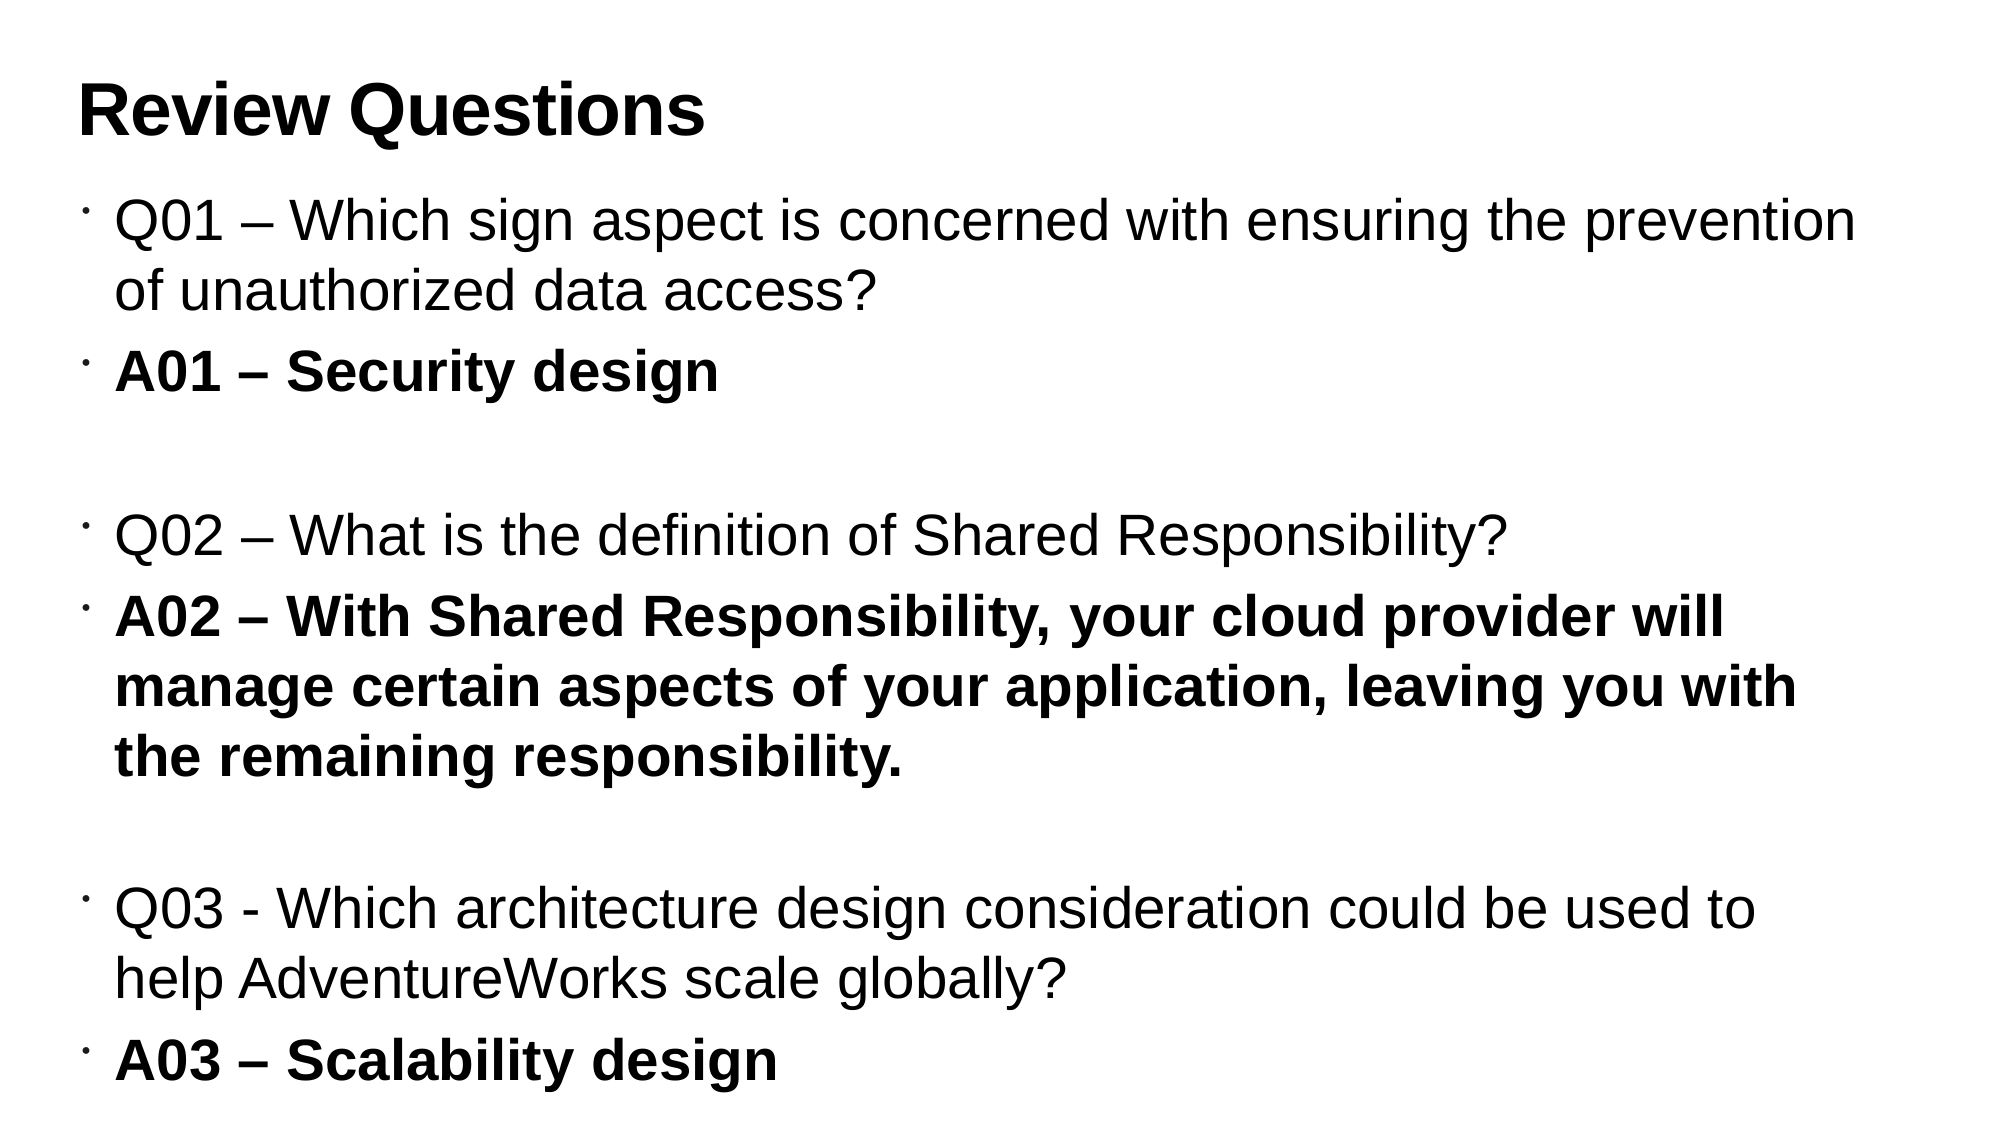

# Review Questions
Q01 – Which sign aspect is concerned with ensuring the prevention of unauthorized data access?
A01 – Security design

Q02 – What is the definition of Shared Responsibility?
A02 – With Shared Responsibility, your cloud provider will manage certain aspects of your application, leaving you with the remaining responsibility.
Q03 - Which architecture design consideration could be used to help AdventureWorks scale globally?
A03 – Scalability design